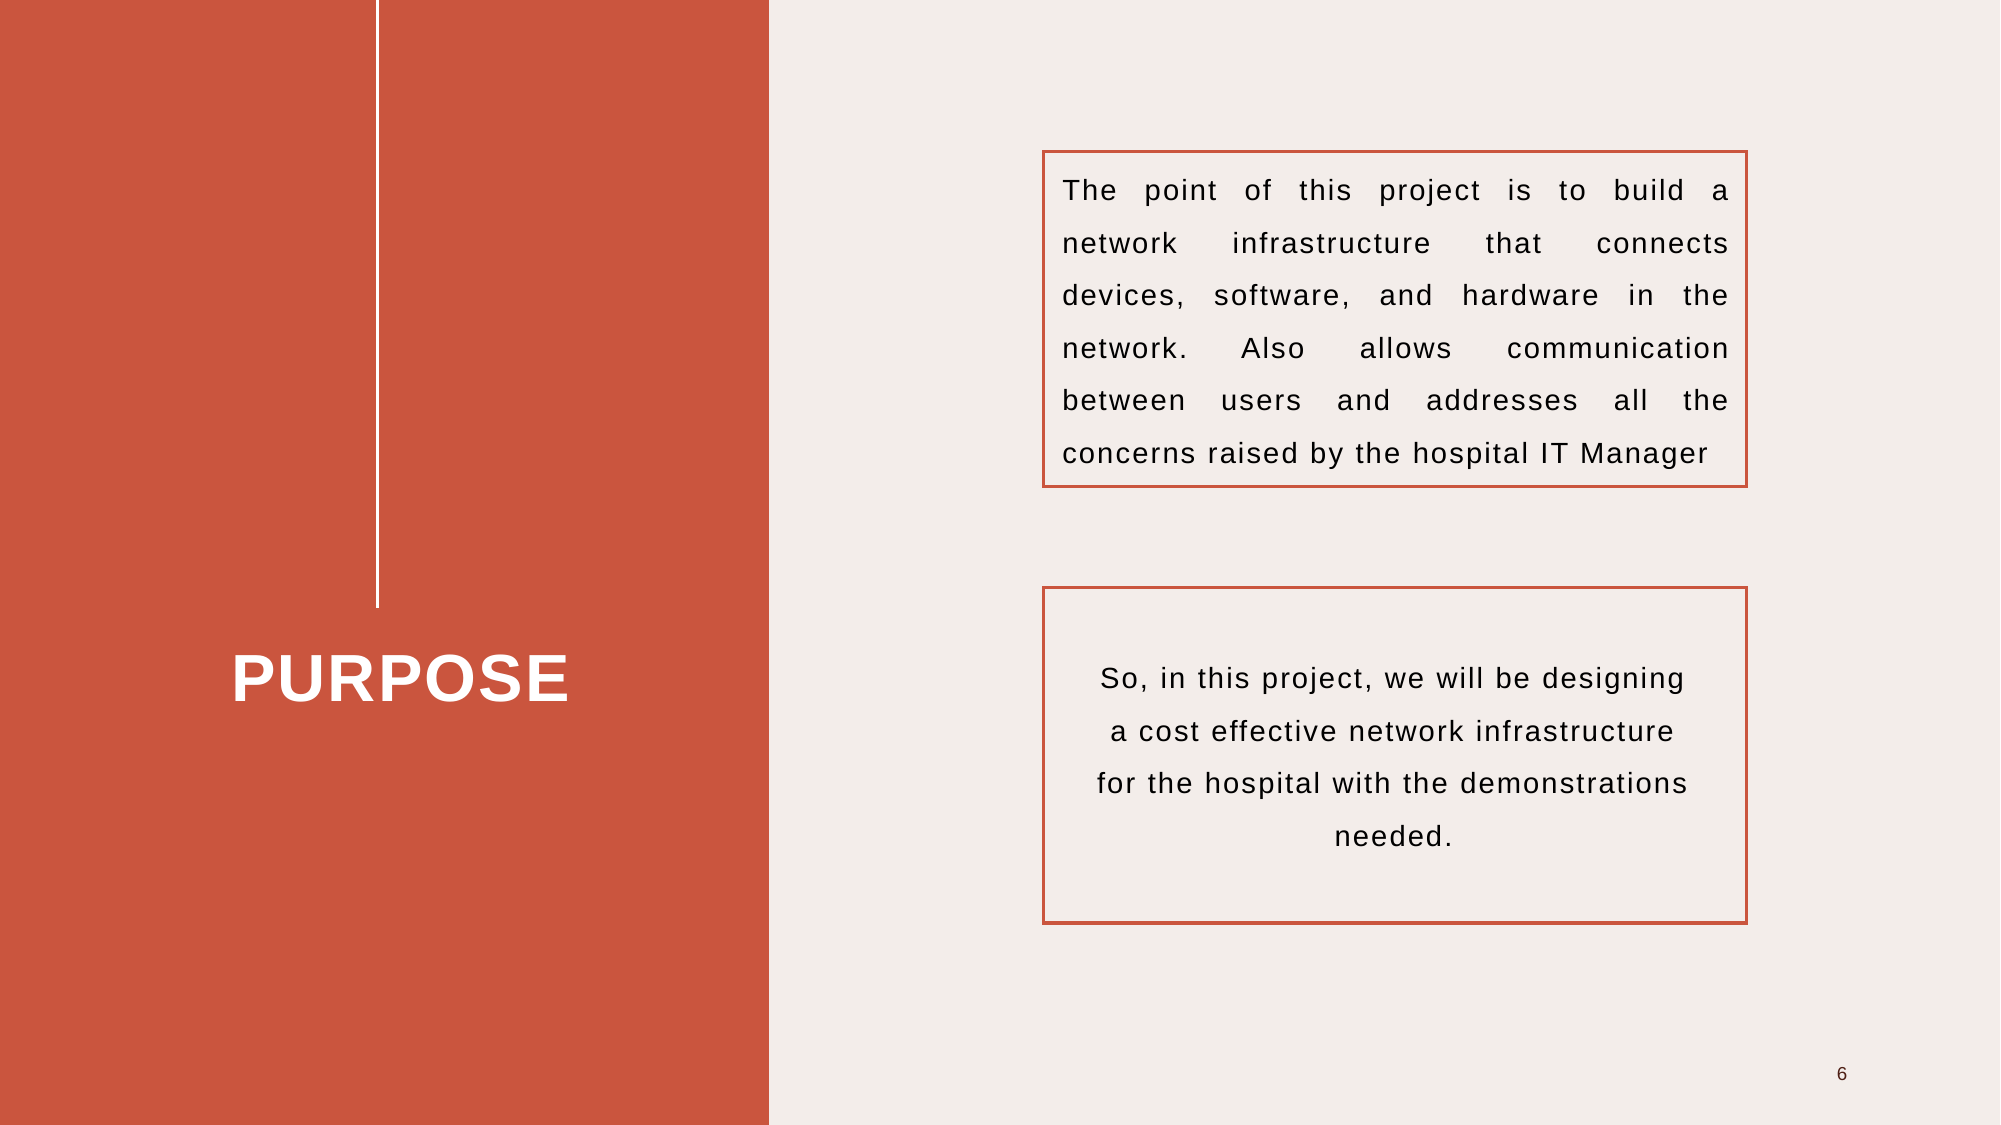

The point of this project is to build a network infrastructure that connects devices, software, and hardware in the network. Also allows communication between users and addresses all the concerns raised by the hospital IT Manager

# PURPOSE
So, in this project, we will be designing a cost effective network infrastructure for the hospital with the demonstrations needed.​
​
6